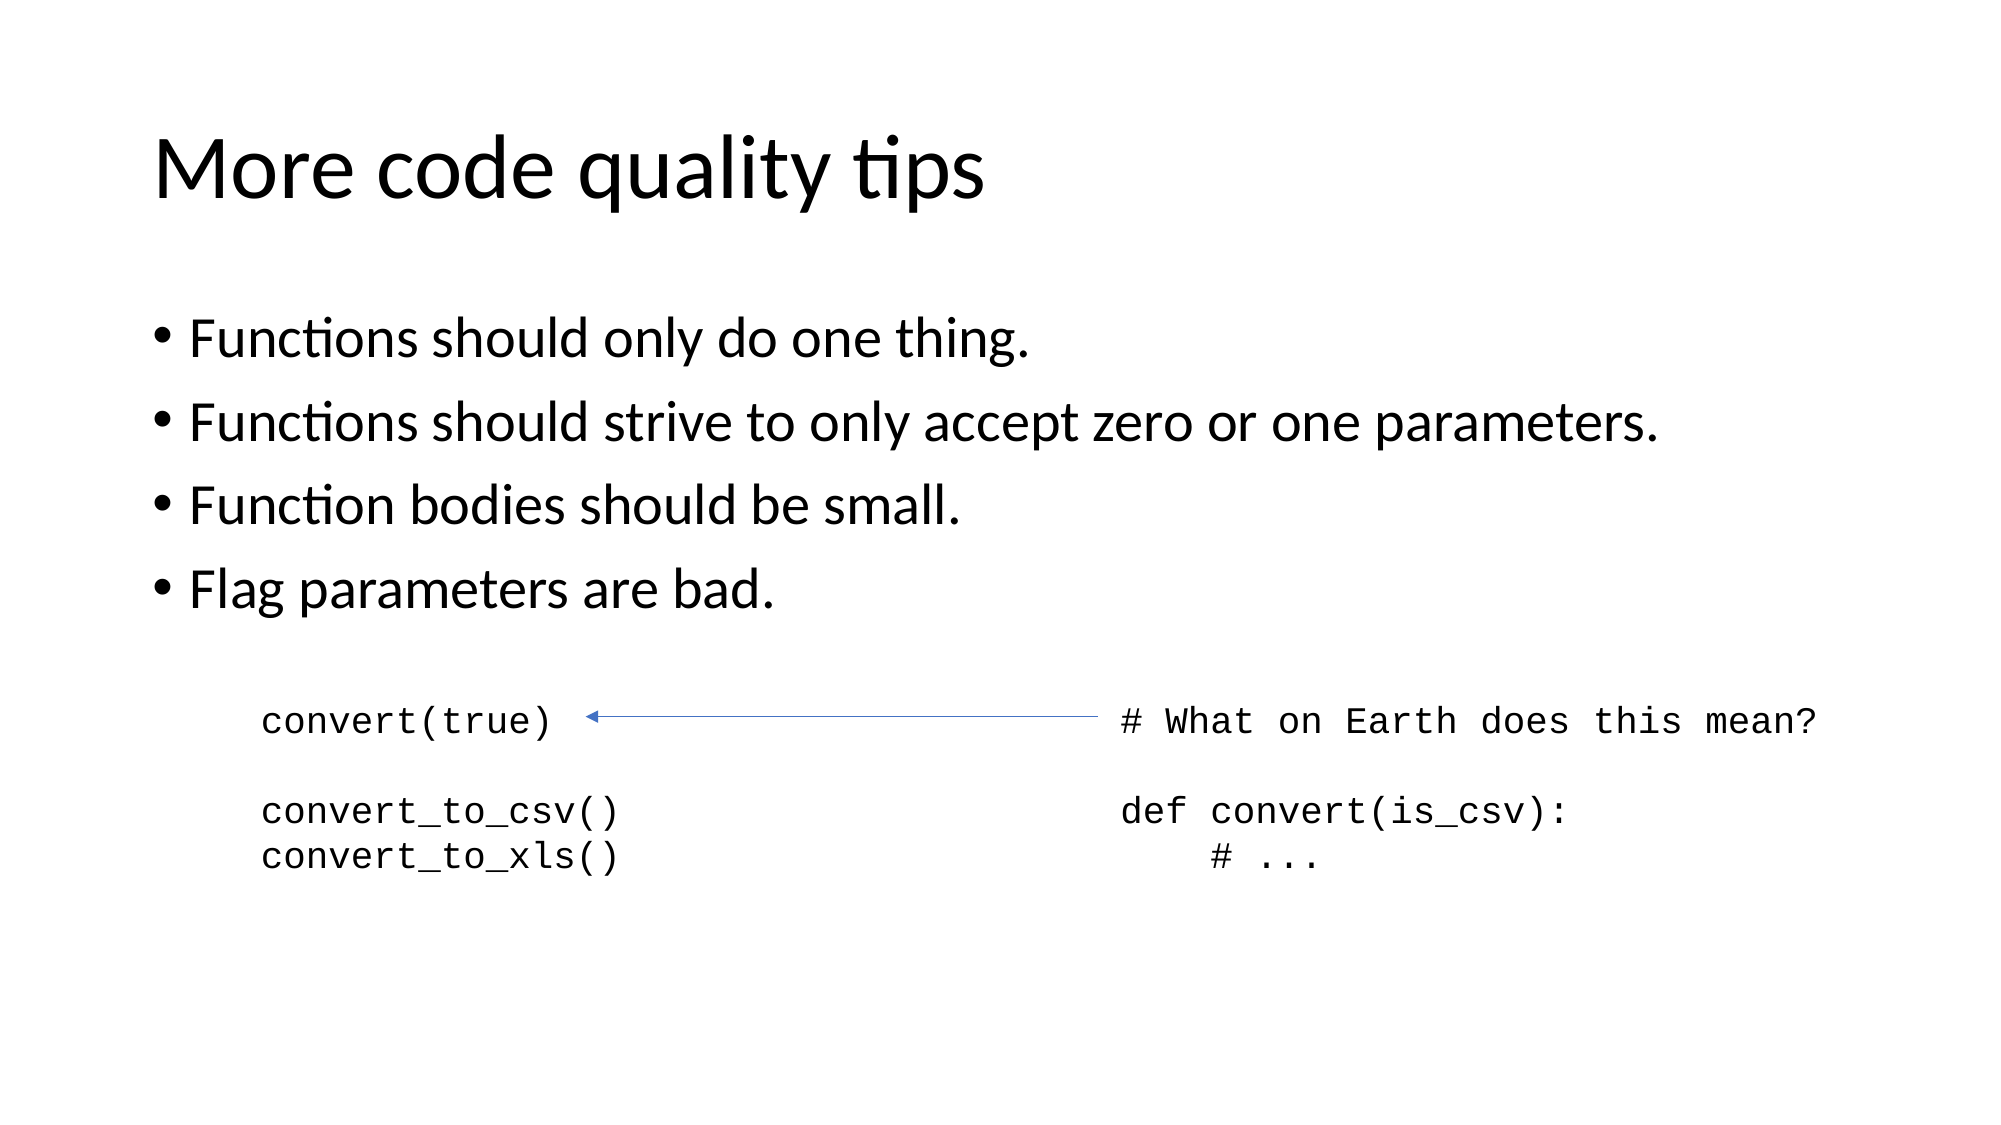

# More code quality tips
Functions should only do one thing.
Functions should strive to only accept zero or one parameters.
Function bodies should be small.
Flag parameters are bad.
convert(true)

convert_to_csv()
convert_to_xls()
# What on Earth does this mean?

def convert(is_csv):
    # ...